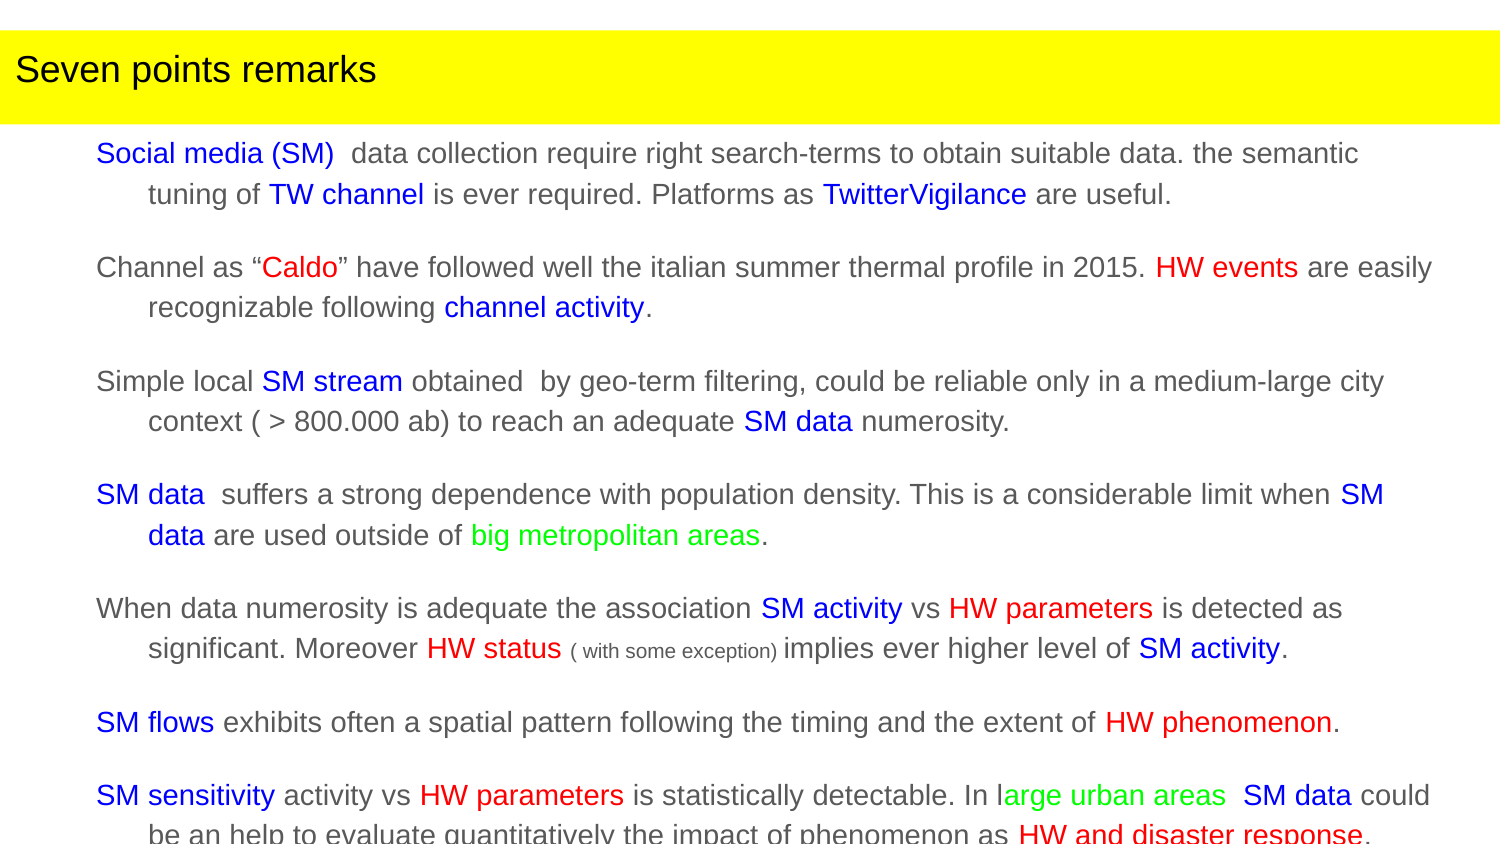

# Seven points remarks
Social media (SM)  data collection require right search-terms to obtain suitable data. the semantic tuning of TW channel is ever required. Platforms as TwitterVigilance are useful.
Channel as “Caldo” have followed well the italian summer thermal profile in 2015. HW events are easily recognizable following channel activity.
Simple local SM stream obtained  by geo-term filtering, could be reliable only in a medium-large city context ( > 800.000 ab) to reach an adequate SM data numerosity.
SM data  suffers a strong dependence with population density. This is a considerable limit when SM data are used outside of big metropolitan areas.
When data numerosity is adequate the association SM activity vs HW parameters is detected as significant. Moreover HW status ( with some exception) implies ever higher level of SM activity.
SM flows exhibits often a spatial pattern following the timing and the extent of HW phenomenon.
SM sensitivity activity vs HW parameters is statistically detectable. In large urban areas  SM data could be an help to evaluate quantitatively the impact of phenomenon as HW and disaster response.